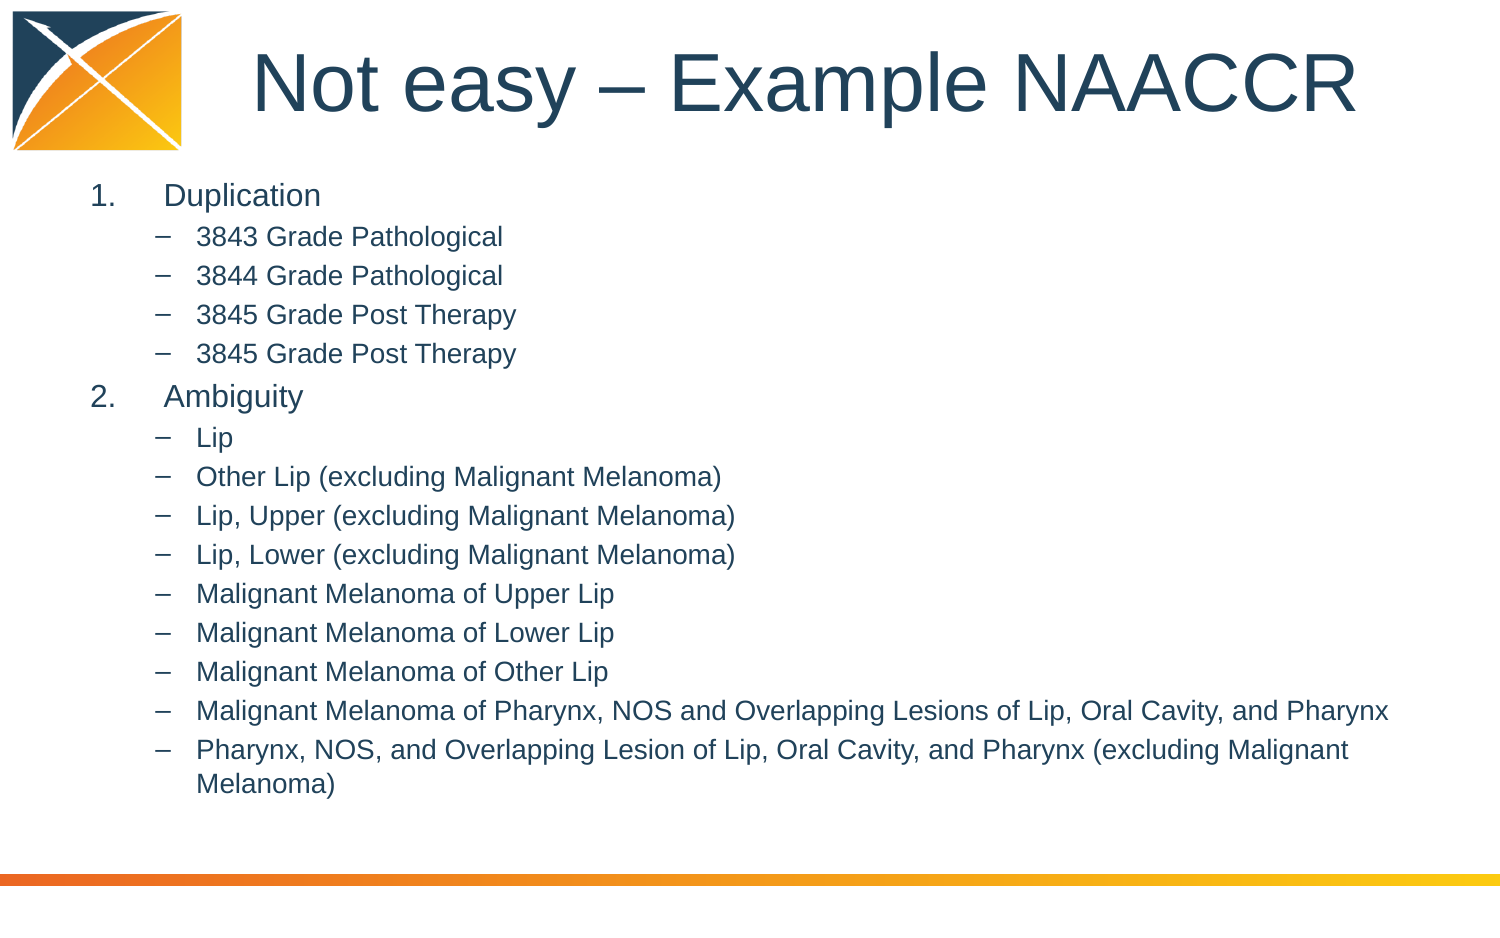

# Not easy – Example NAACCR
Duplication
3843 Grade Pathological
3844 Grade Pathological
3845 Grade Post Therapy
3845 Grade Post Therapy
Ambiguity
Lip
Other Lip (excluding Malignant Melanoma)
Lip, Upper (excluding Malignant Melanoma)
Lip, Lower (excluding Malignant Melanoma)
Malignant Melanoma of Upper Lip
Malignant Melanoma of Lower Lip
Malignant Melanoma of Other Lip
Malignant Melanoma of Pharynx, NOS and Overlapping Lesions of Lip, Oral Cavity, and Pharynx
Pharynx, NOS, and Overlapping Lesion of Lip, Oral Cavity, and Pharynx (excluding Malignant Melanoma)